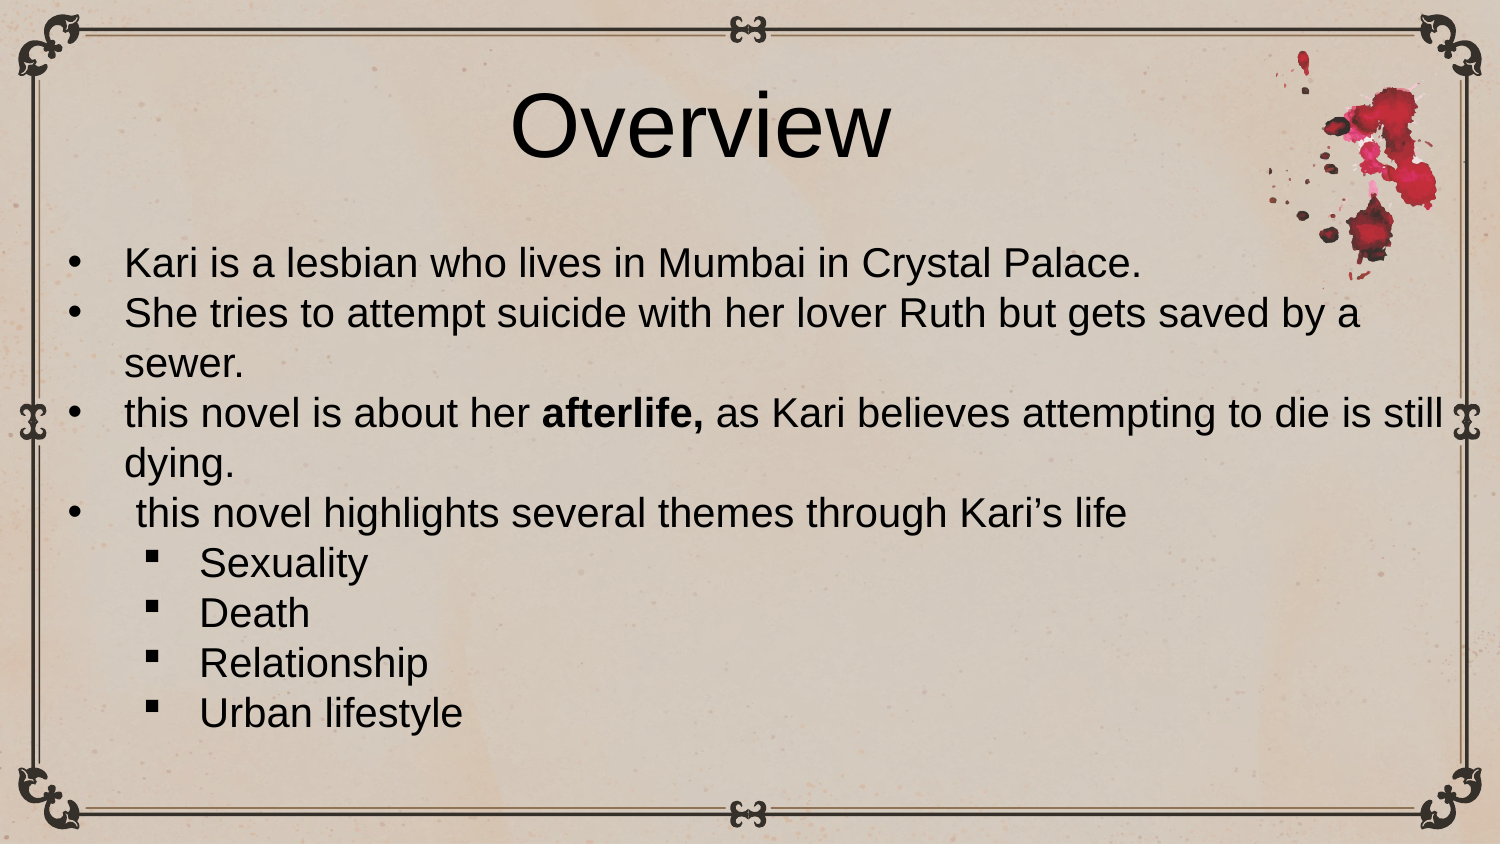

Overview
Kari is a lesbian who lives in Mumbai in Crystal Palace.
She tries to attempt suicide with her lover Ruth but gets saved by a sewer.
this novel is about her afterlife, as Kari believes attempting to die is still dying.
 this novel highlights several themes through Kari’s life
Sexuality
Death
Relationship
Urban lifestyle